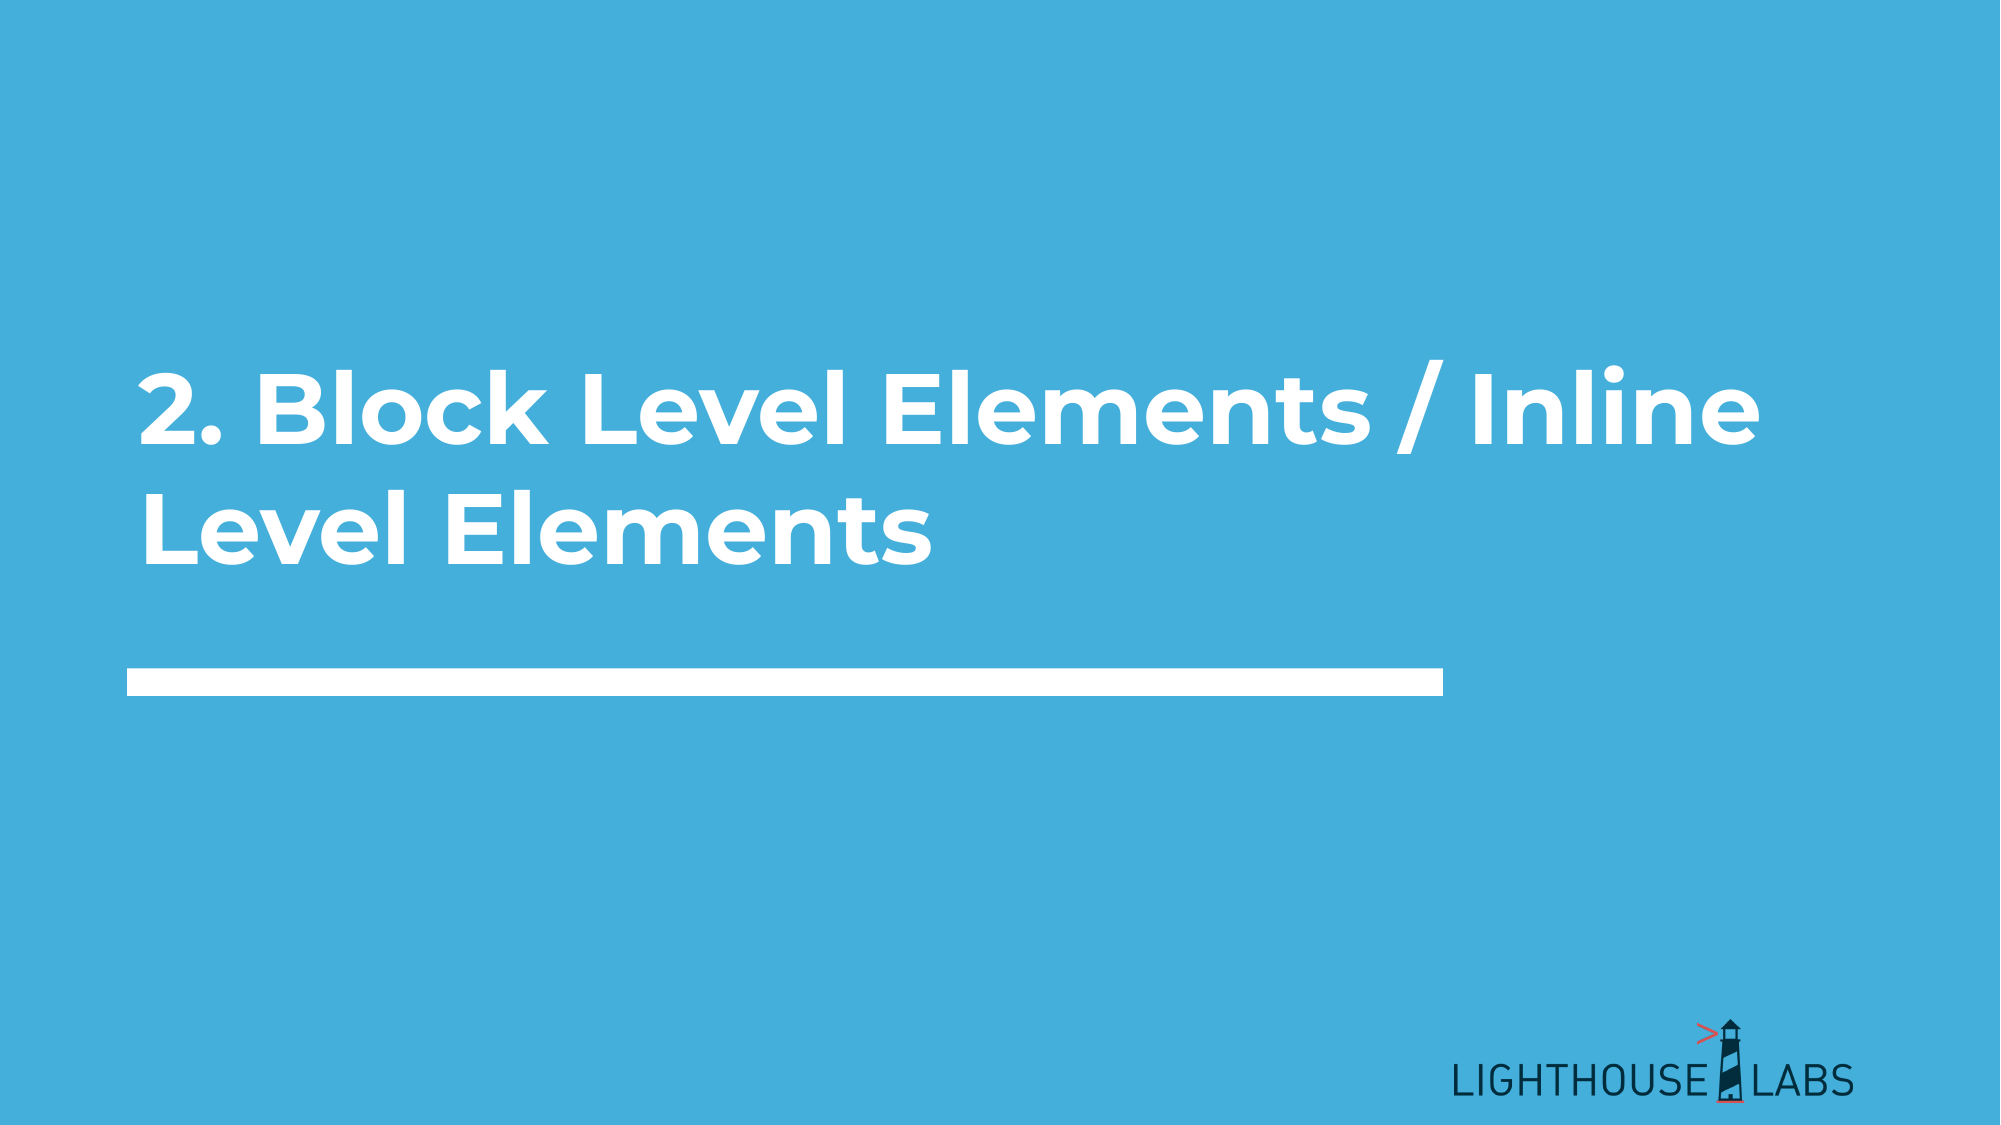

# 2. Block Level Elements / Inline Level Elements